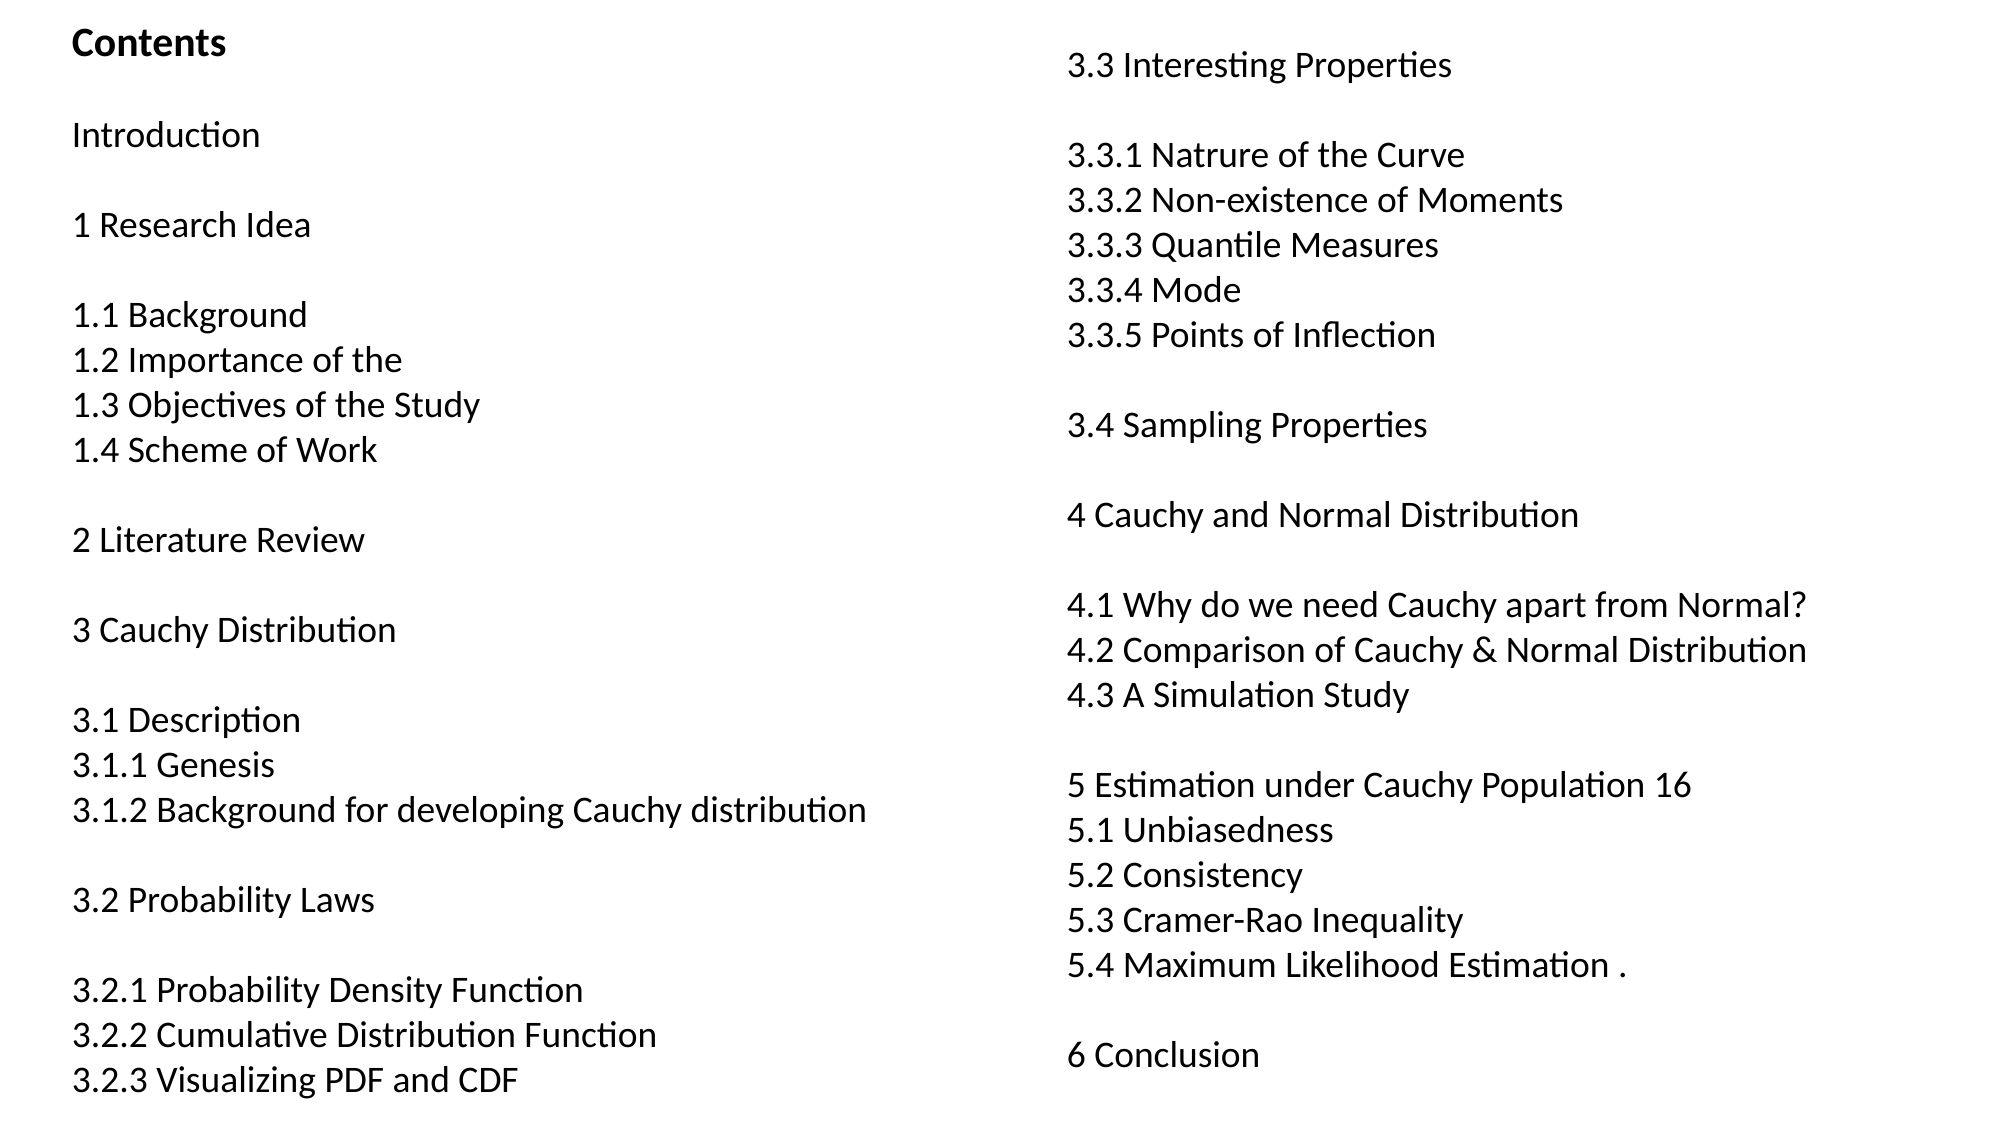

Contents

Introduction

1 Research Idea

1.1 Background
1.2 Importance of the
1.3 Objectives of the Study
1.4 Scheme of Work

2 Literature Review

3 Cauchy Distribution

3.1 Description
3.1.1 Genesis
3.1.2 Background for developing Cauchy distribution

3.2 Probability Laws

3.2.1 Probability Density Function
3.2.2 Cumulative Distribution Function
3.2.3 Visualizing PDF and CDF
3.3 Interesting Properties

3.3.1 Natrure of the Curve
3.3.2 Non-existence of Moments
3.3.3 Quantile Measures
3.3.4 Mode
3.3.5 Points of Inflection

3.4 Sampling Properties

4 Cauchy and Normal Distribution

4.1 Why do we need Cauchy apart from Normal?
4.2 Comparison of Cauchy & Normal Distribution
4.3 A Simulation Study

5 Estimation under Cauchy Population 16
5.1 Unbiasedness
5.2 Consistency
5.3 Cramer-Rao Inequality
5.4 Maximum Likelihood Estimation .

6 Conclusion